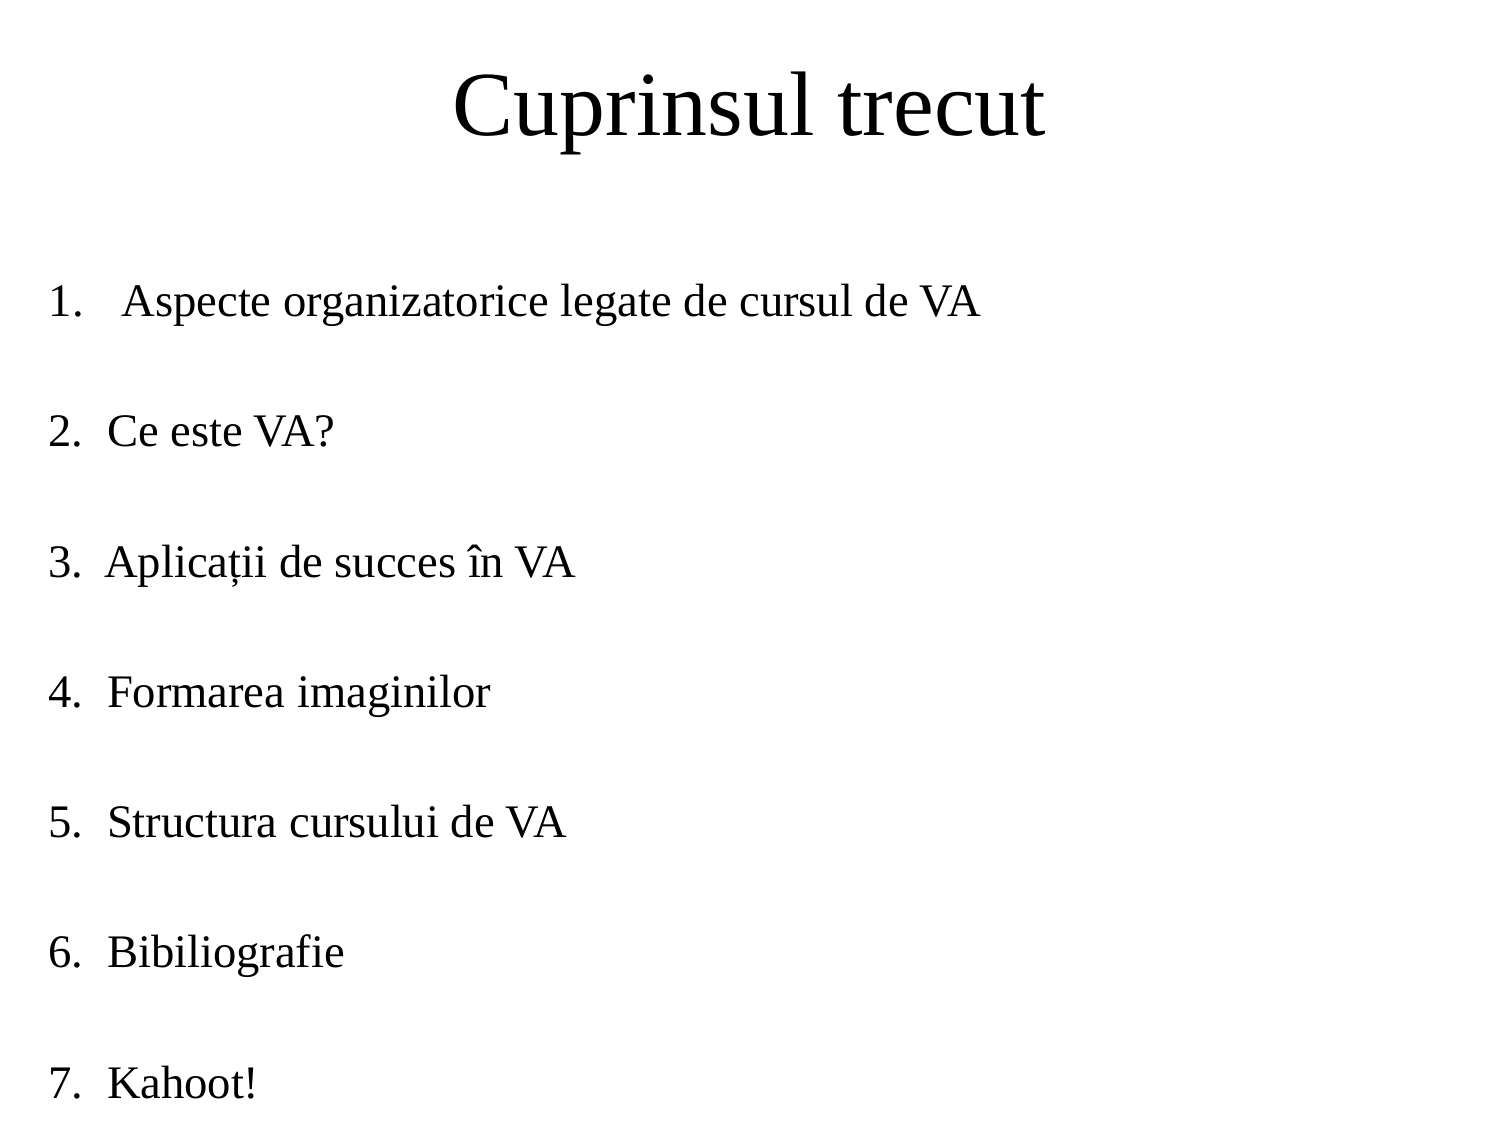

# Cuprinsul trecut
Aspecte organizatorice legate de cursul de VA

2.  Ce este VA?

3.  Aplicații de succes în VA

4.  Formarea imaginilor

5.  Structura cursului de VA

6.  Bibiliografie

7.  Kahoot!